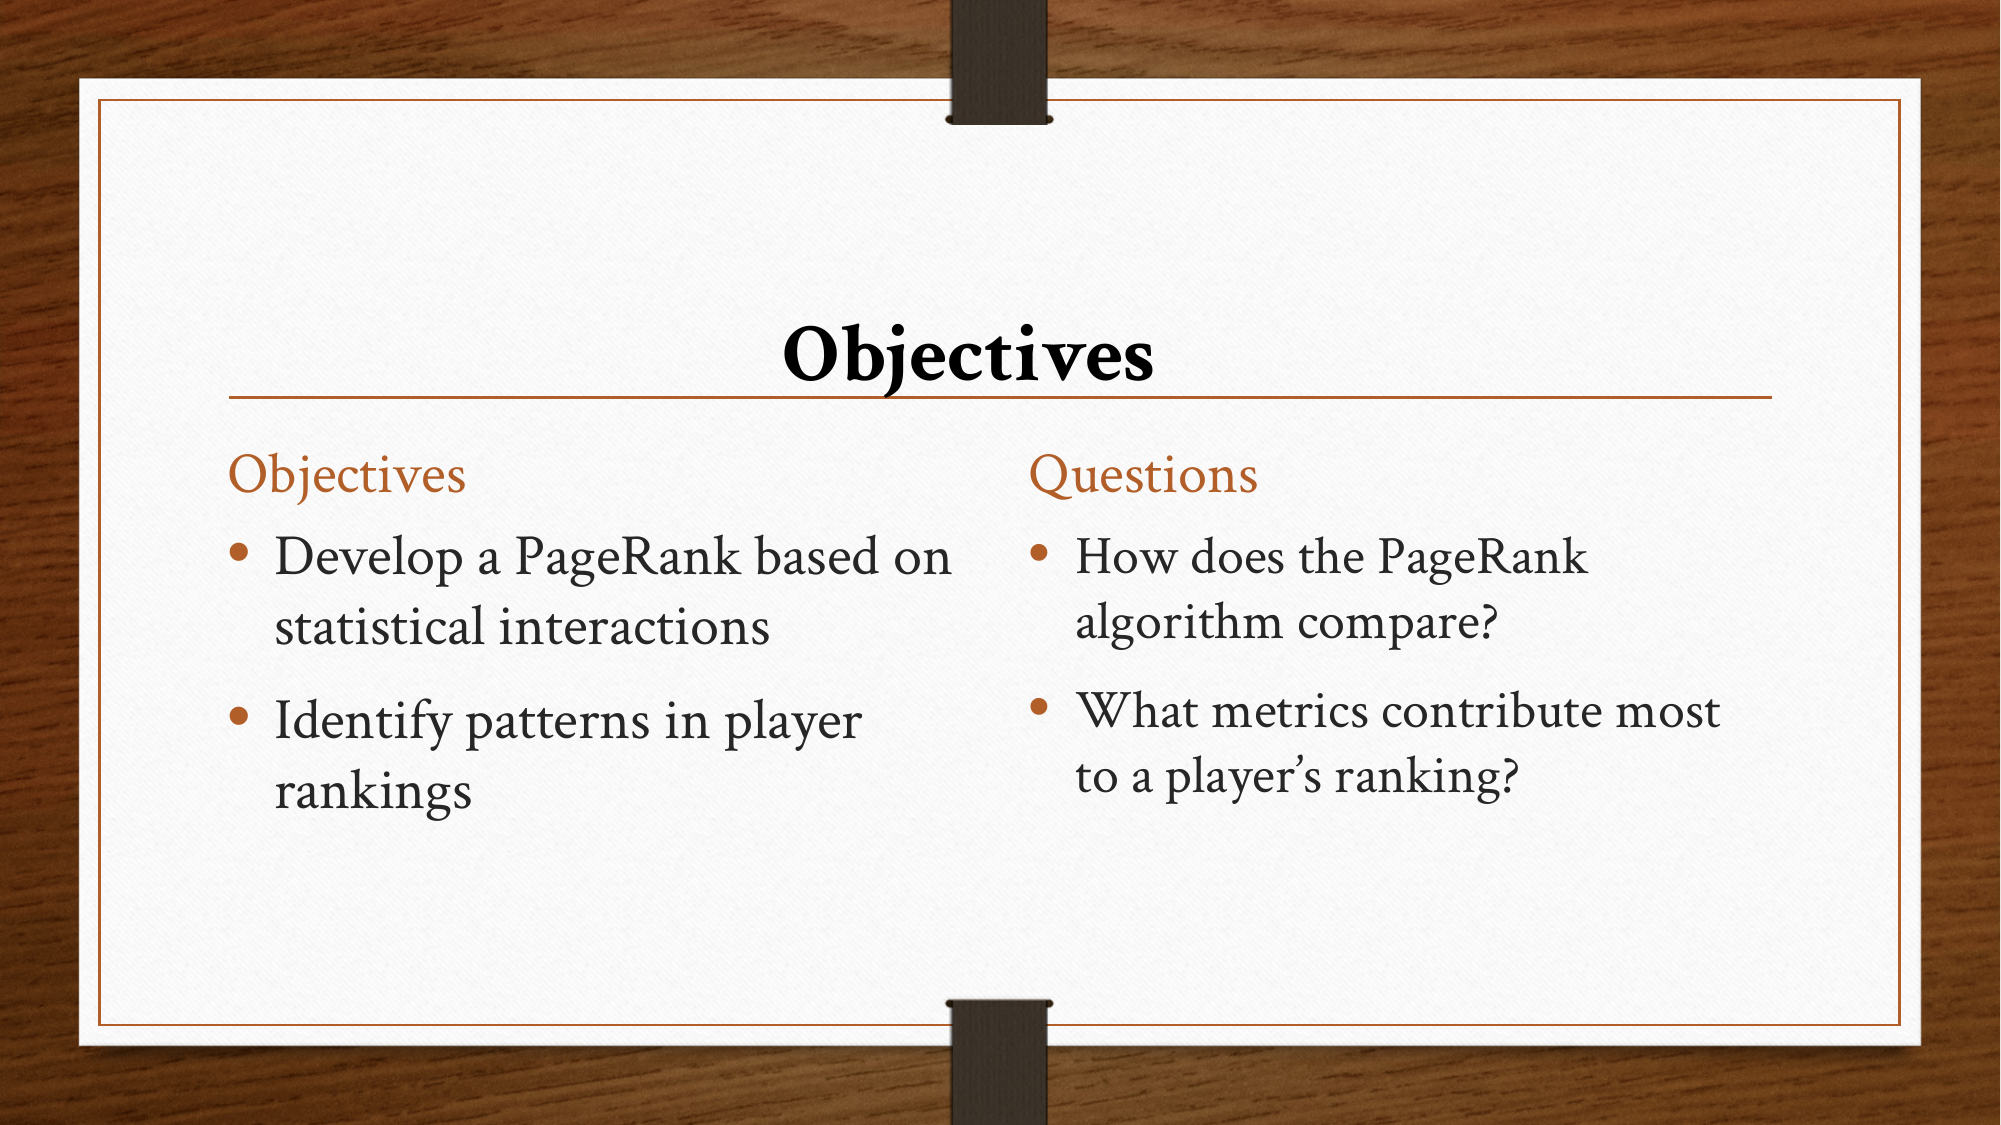

Objectives
Objectives
Questions
Develop a PageRank based on statistical interactions
Identify patterns in player rankings
How does the PageRank algorithm compare?
What metrics contribute most to a player’s ranking?